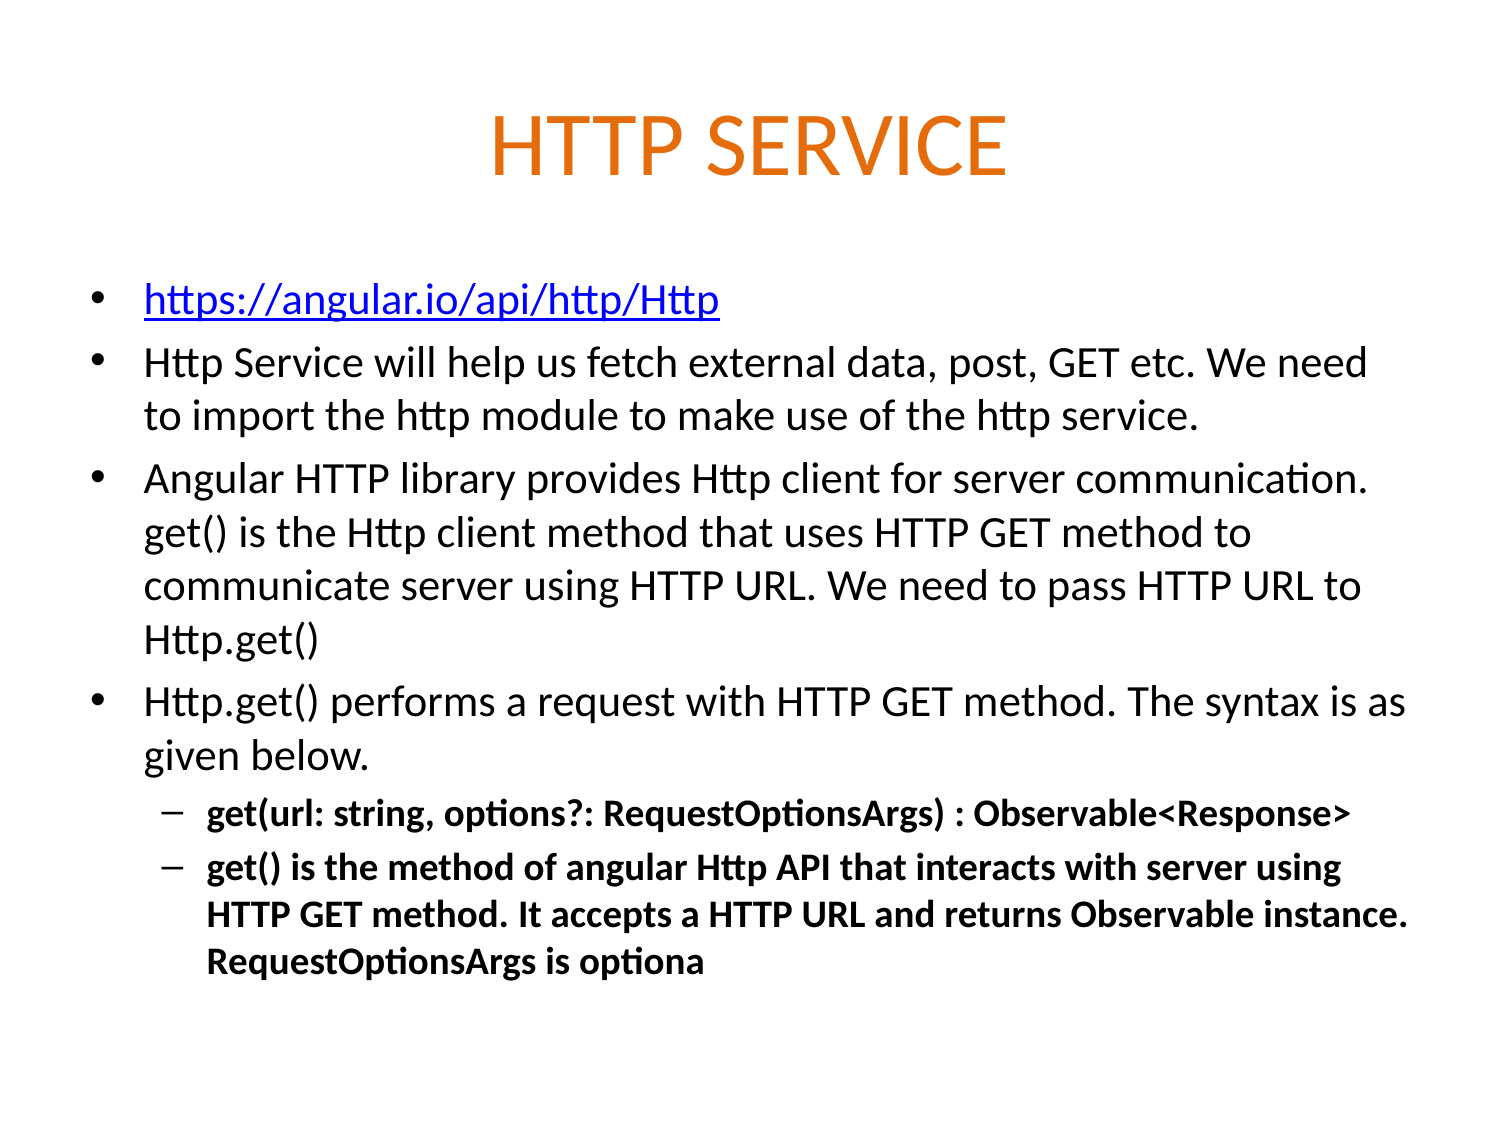

# HTTP SERVICE
https://angular.io/api/http/Http
Http Service will help us fetch external data, post, GET etc. We need to import the http module to make use of the http service.
Angular HTTP library provides Http client for server communication. get() is the Http client method that uses HTTP GET method to communicate server using HTTP URL. We need to pass HTTP URL to Http.get()
Http.get() performs a request with HTTP GET method. The syntax is as given below.
get(url: string, options?: RequestOptionsArgs) : Observable<Response>
get() is the method of angular Http API that interacts with server using HTTP GET method. It accepts a HTTP URL and returns Observable instance. RequestOptionsArgs is optiona